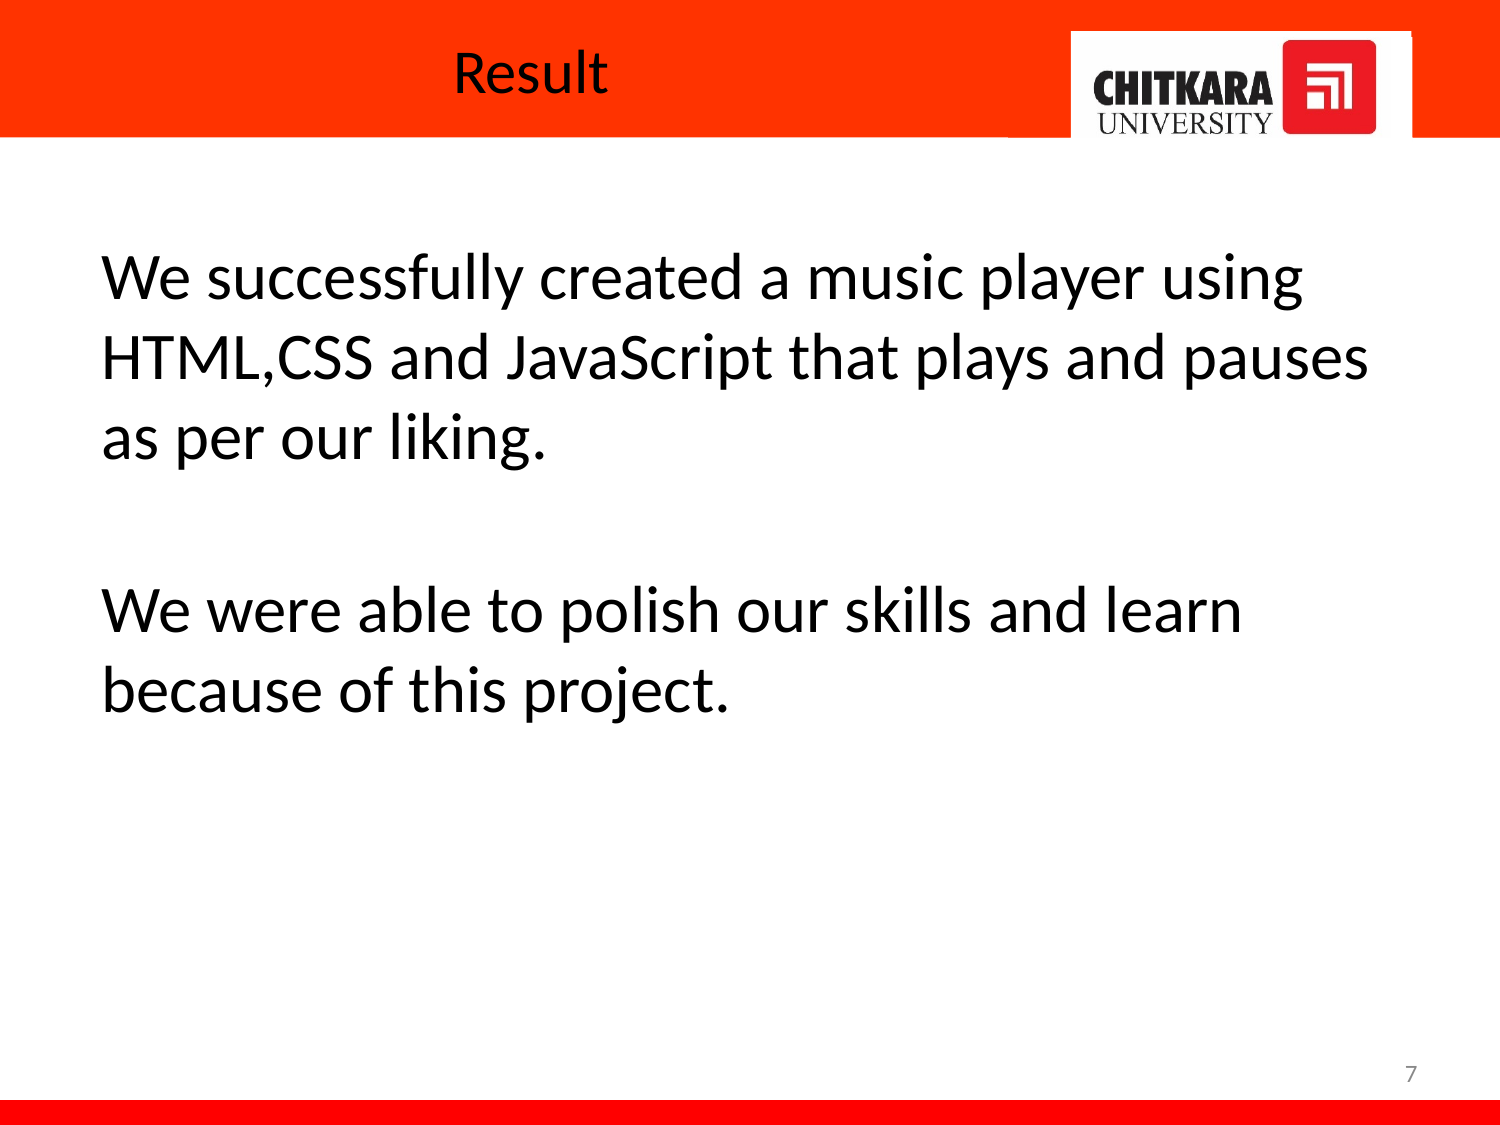

# Result
We successfully created a music player using HTML,CSS and JavaScript that plays and pauses as per our liking.

We were able to polish our skills and learn because of this project.

7